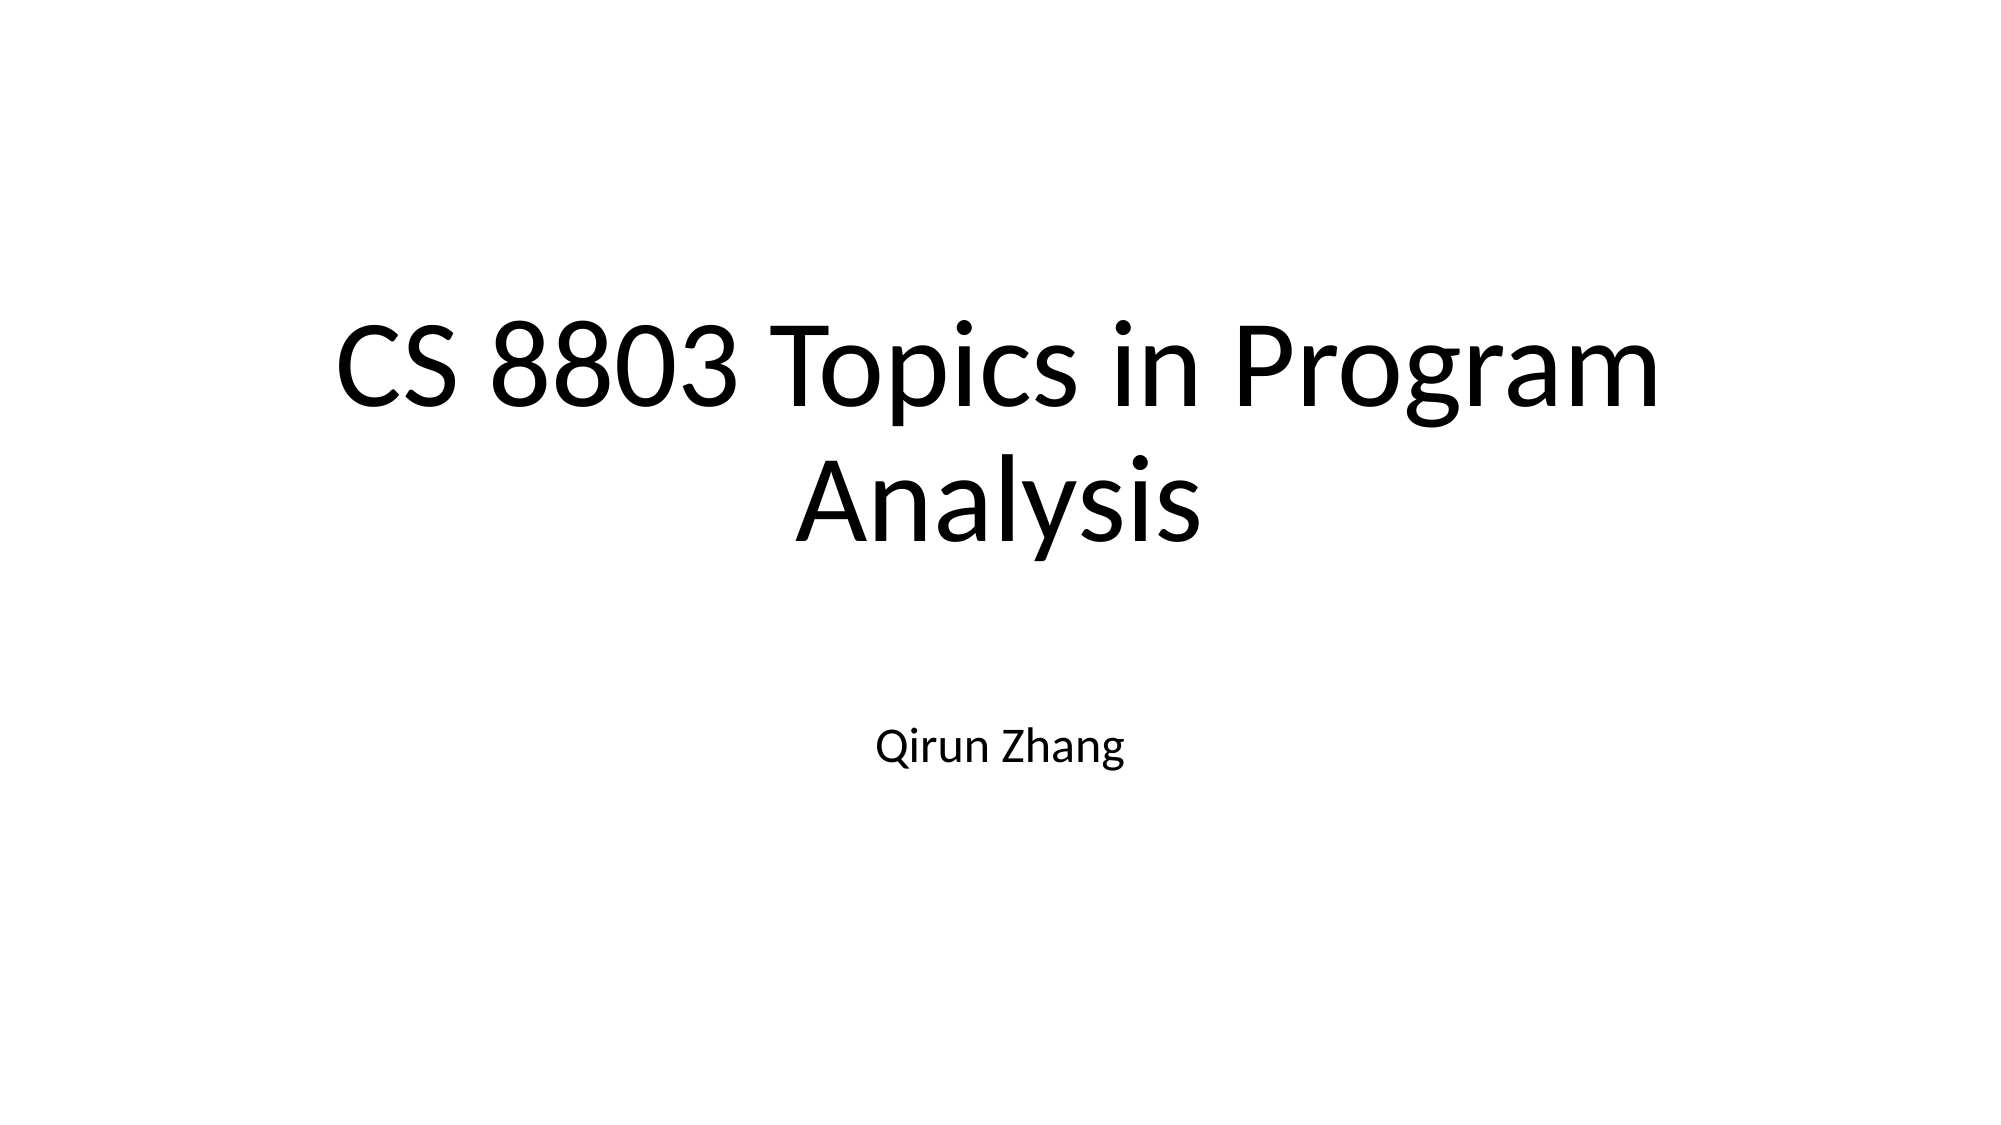

# CS 8803 Topics in Program Analysis
Qirun Zhang